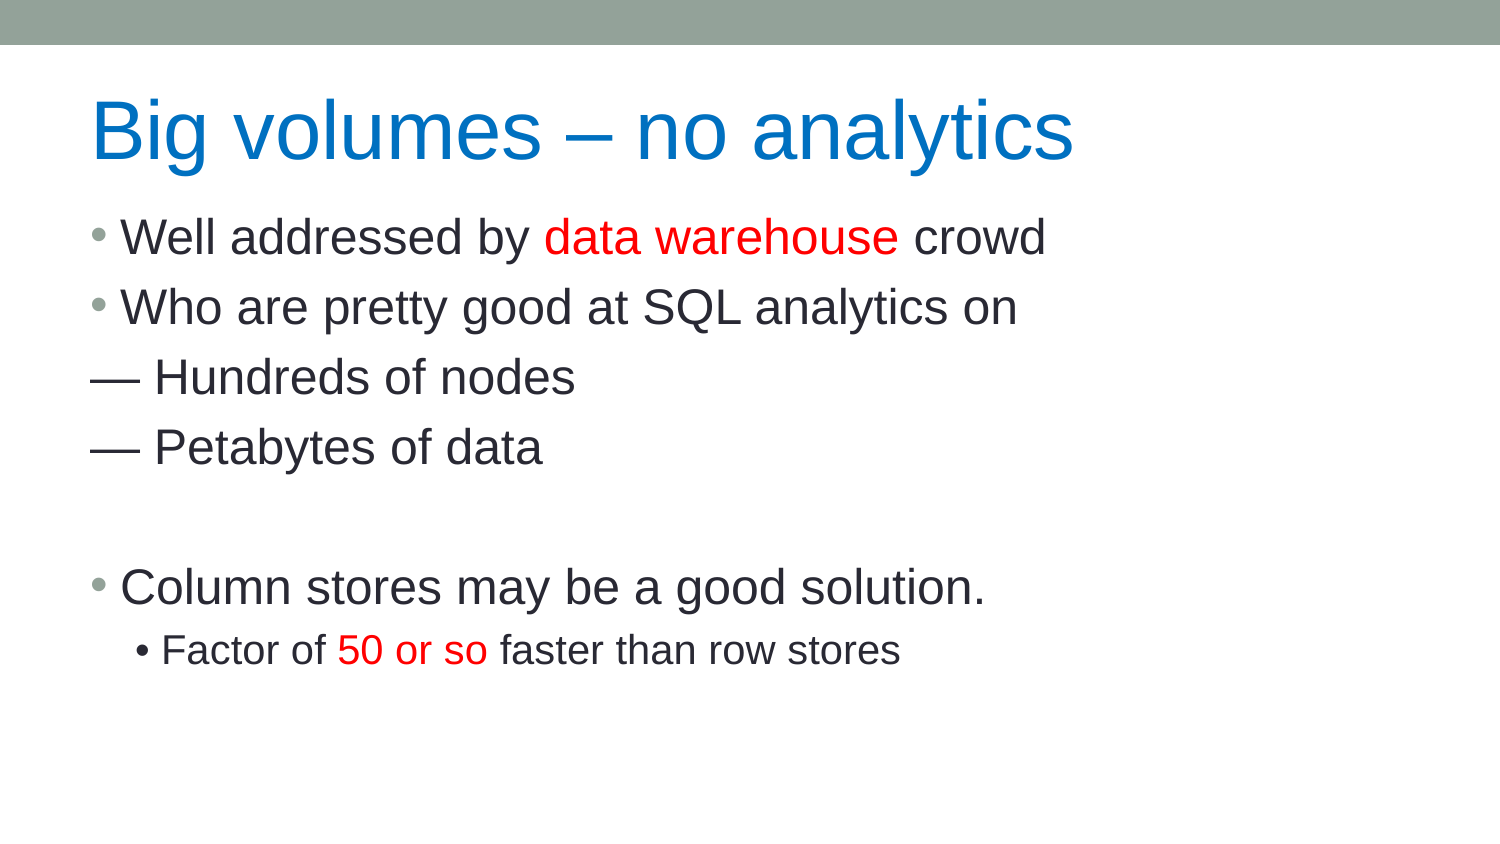

# Big volumes – no analytics
Well addressed by data warehouse crowd
Who are pretty good at SQL analytics on
— Hundreds of nodes
— Petabytes of data

Column stores may be a good solution.
• Factor of 50 or so faster than row stores